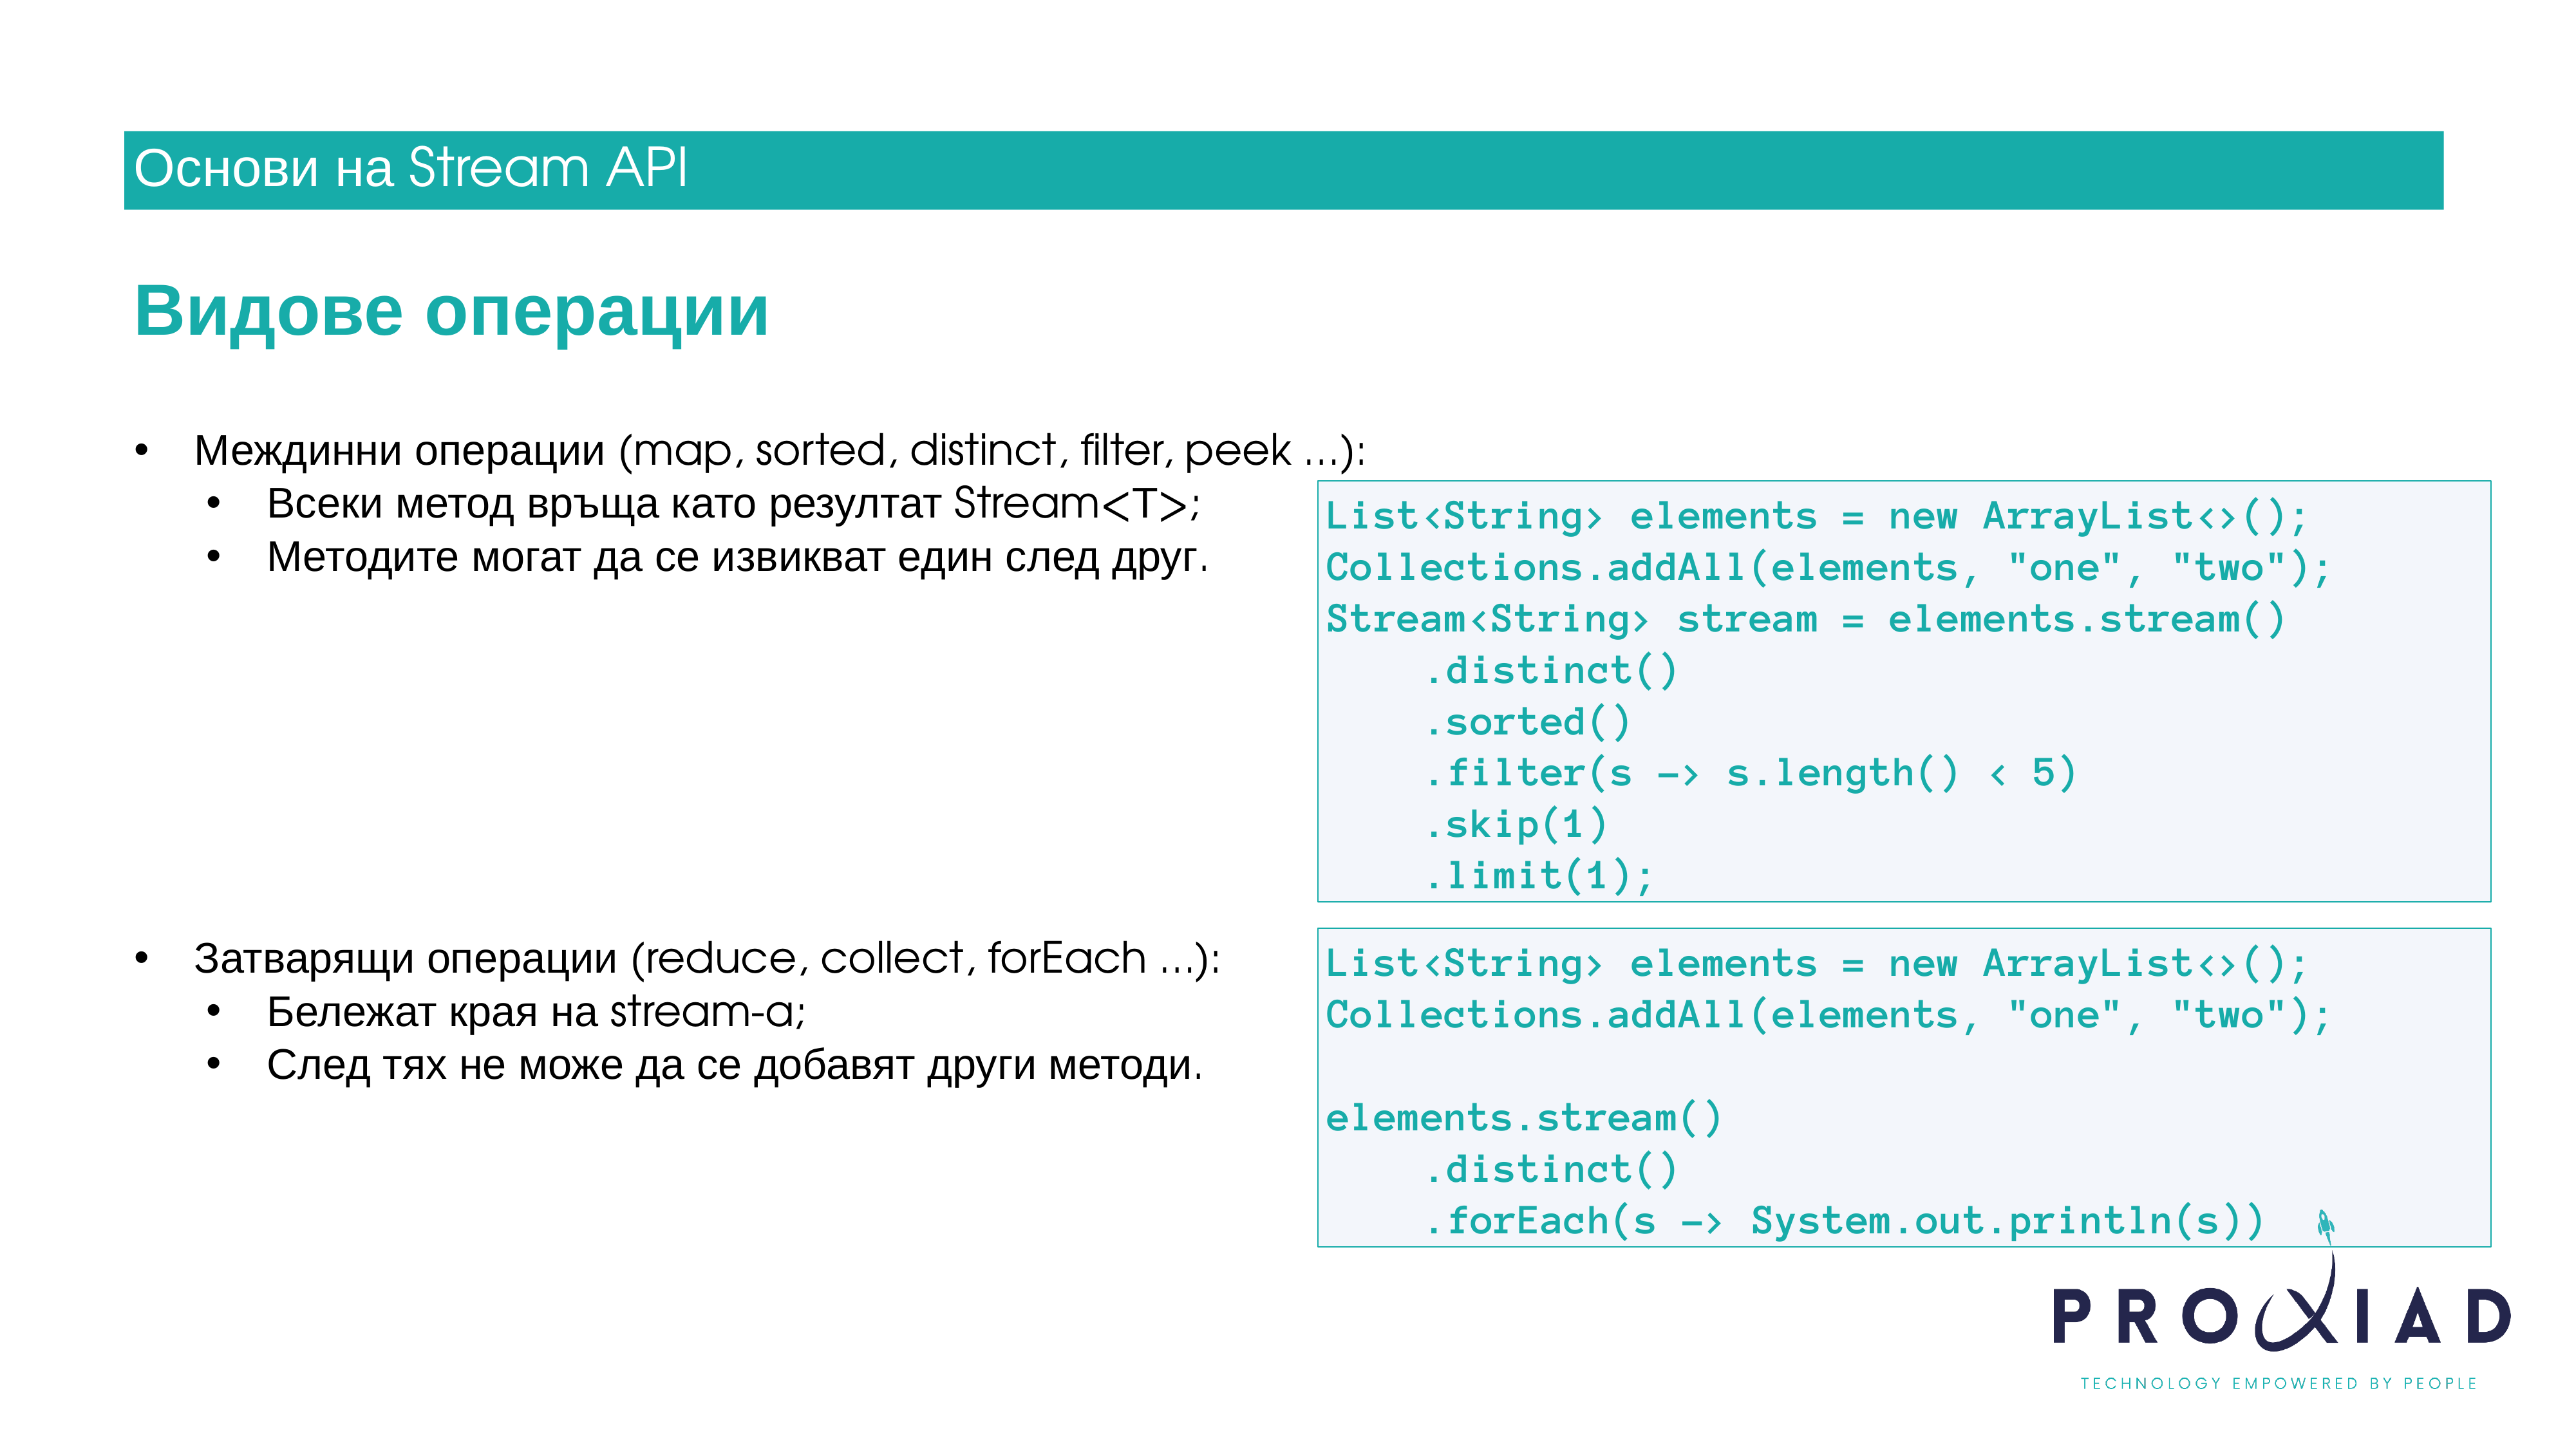

Основи на Stream API
Видове операции
Междинни операции (map, sorted, distinct, filter, peek …):
Всеки метод връща като резултат Stream<Т>;
Методите могат да се извикват един след друг.
List<String> elements = new ArrayList<>();
Collections.addAll(elements, "one", "two");
Stream<String> stream = elements.stream()
	.distinct()
	.sorted()
	.filter(s -> s.length() < 5)
	.skip(1)
	.limit(1);
List<String> elements = new ArrayList<>();
Collections.addAll(elements, "one", "two");

elements.stream()
	.distinct()
	.forEach(s -> System.out.println(s))
Затварящи операции (reduce, collect, forEach …):
Бележат края на stream-a;
След тях не може да се добавят други методи.